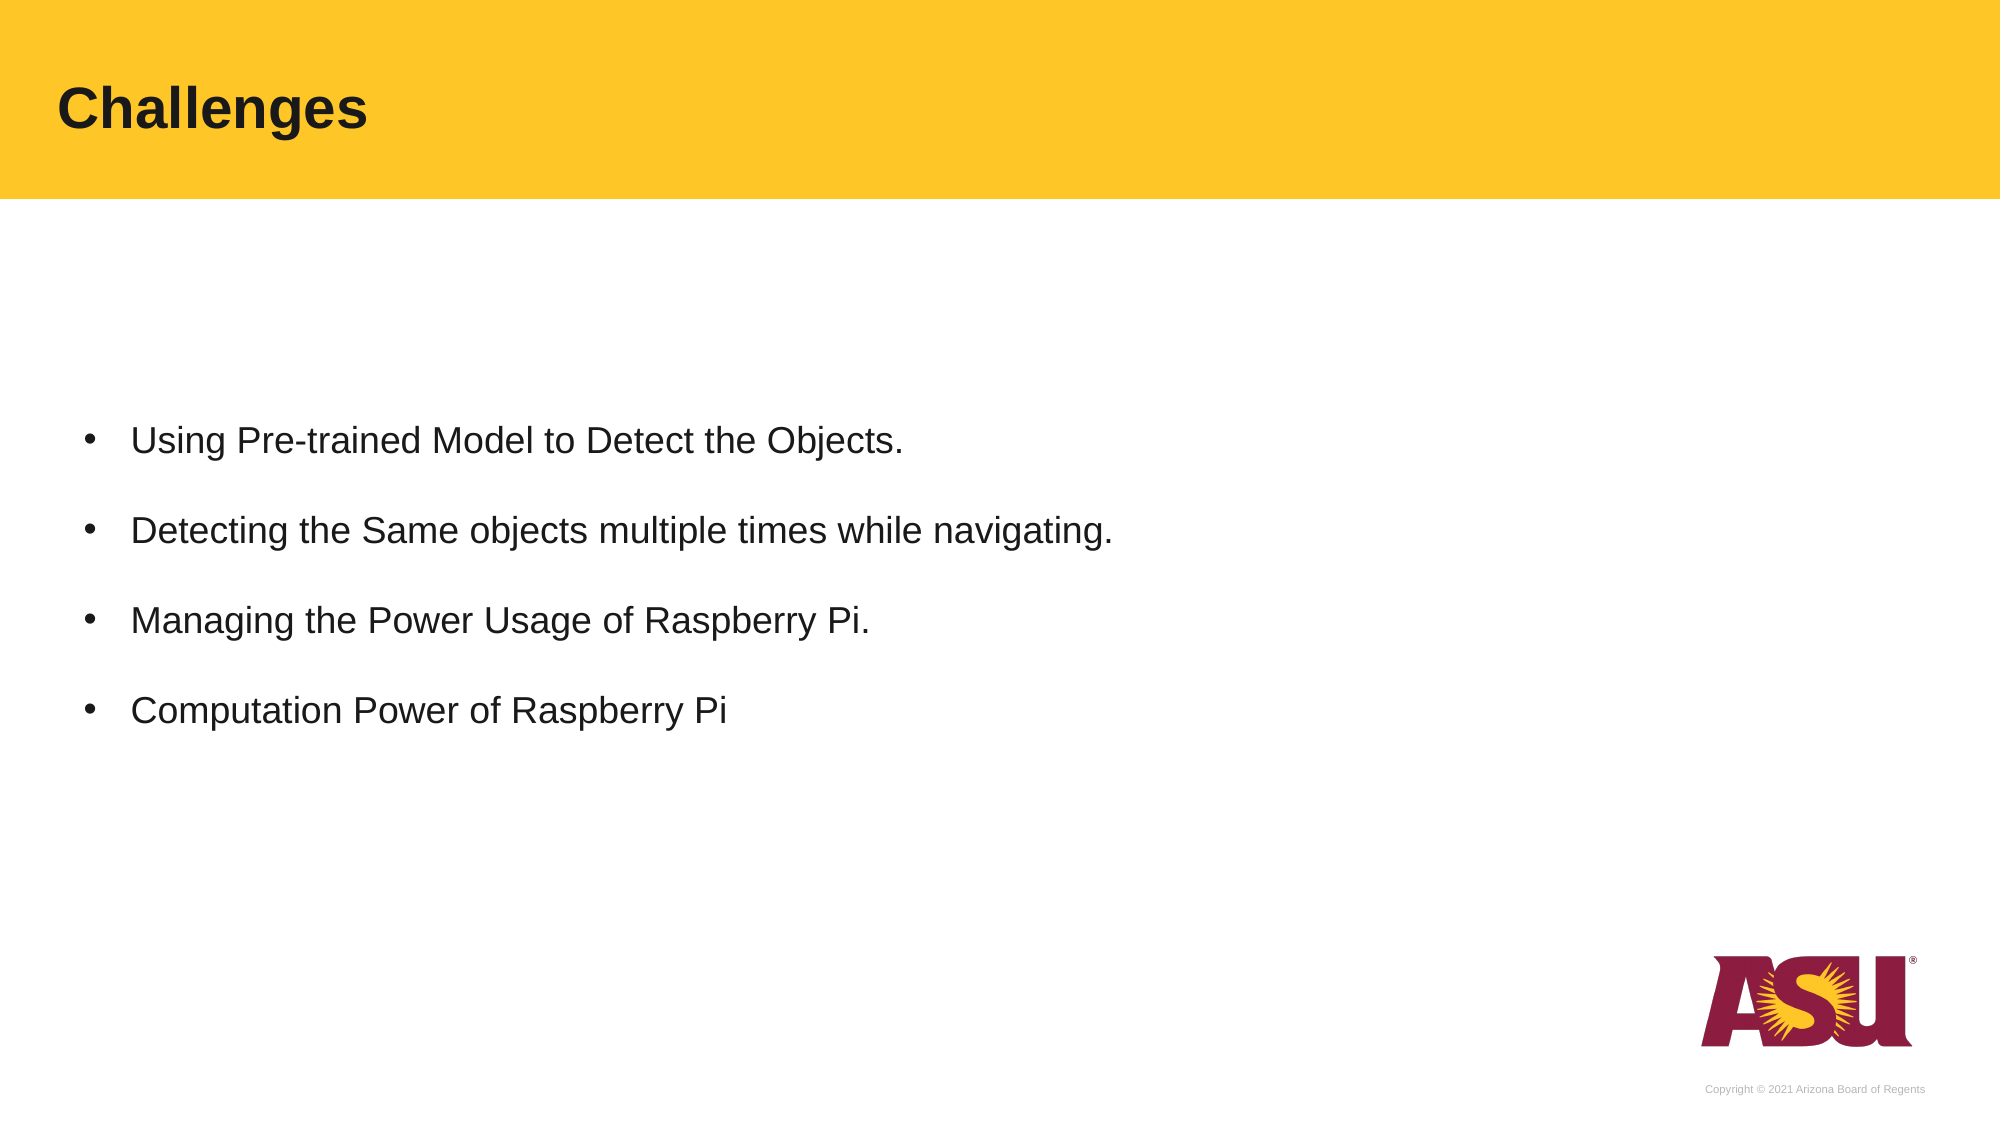

Challenges
Using Pre-trained Model to Detect the Objects.
Detecting the Same objects multiple times while navigating.
Managing the Power Usage of Raspberry Pi.
Computation Power of Raspberry Pi